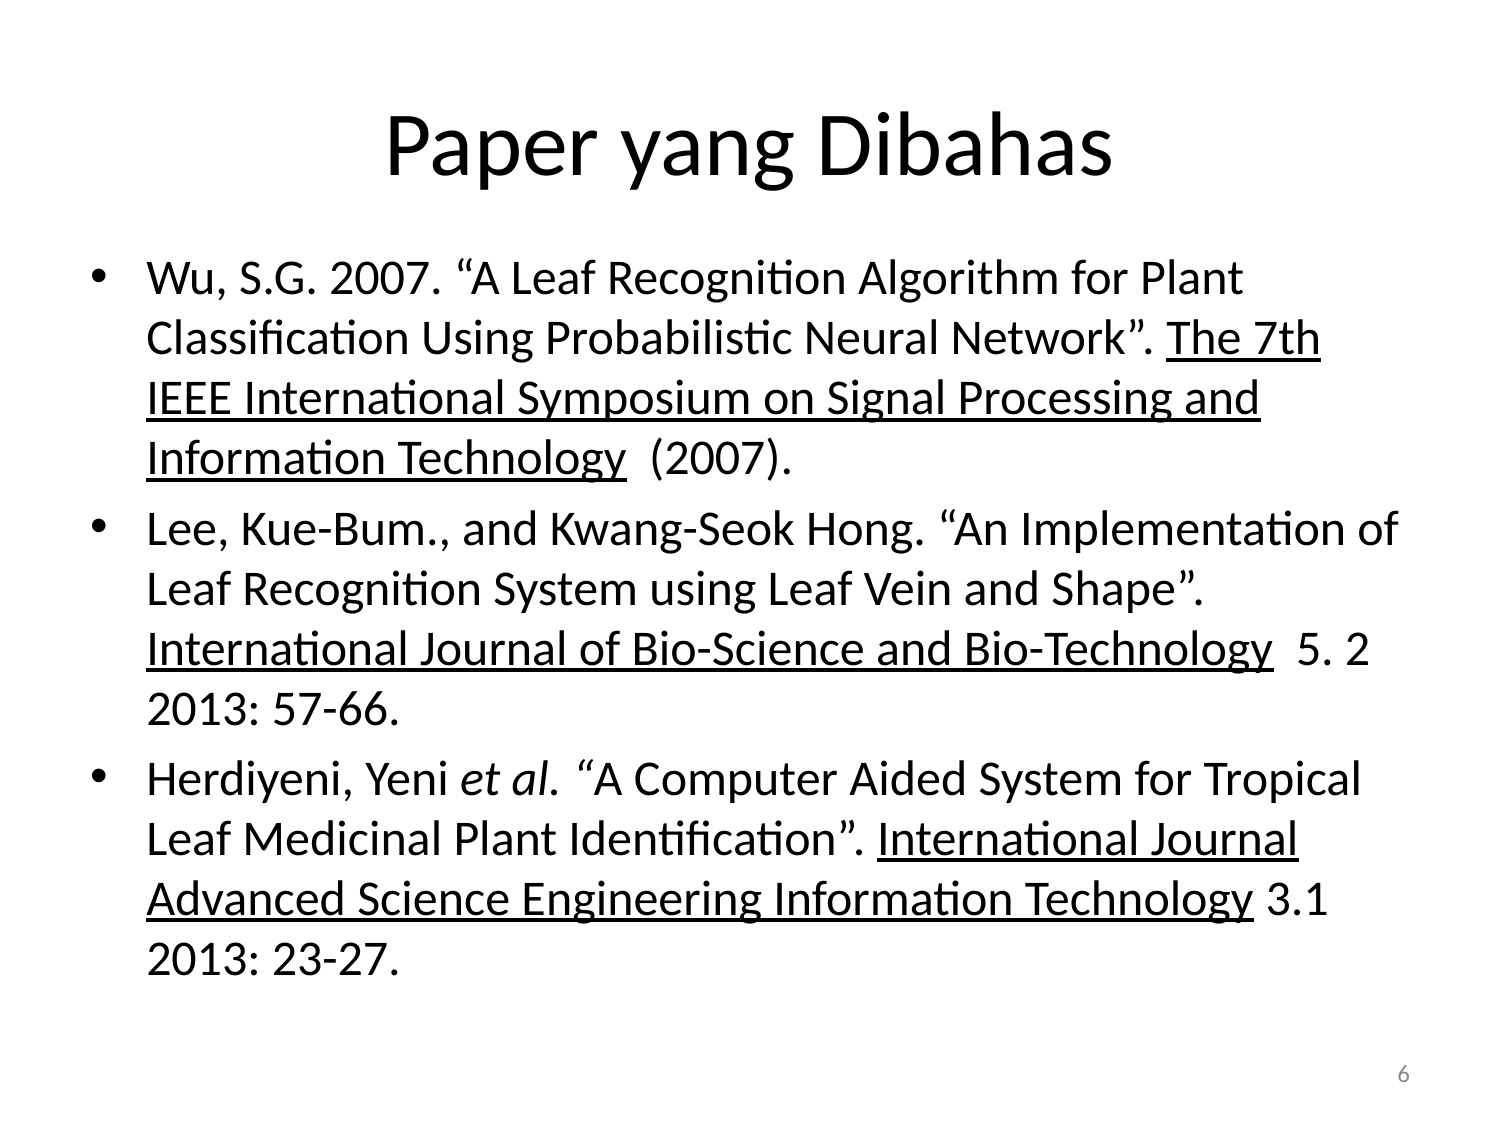

# Paper yang Dibahas
Wu, S.G. 2007. “A Leaf Recognition Algorithm for Plant Classification Using Probabilistic Neural Network”. The 7th IEEE International Symposium on Signal Processing and Information Technology  (2007).
Lee, Kue-Bum., and Kwang-Seok Hong. “An Implementation of Leaf Recognition System using Leaf Vein and Shape”.  International Journal of Bio-Science and Bio-Technology  5. 2 2013: 57-66.
Herdiyeni, Yeni et al. “A Computer Aided System for Tropical Leaf Medicinal Plant Identification”. International Journal Advanced Science Engineering Information Technology 3.1 2013: 23-27.
6